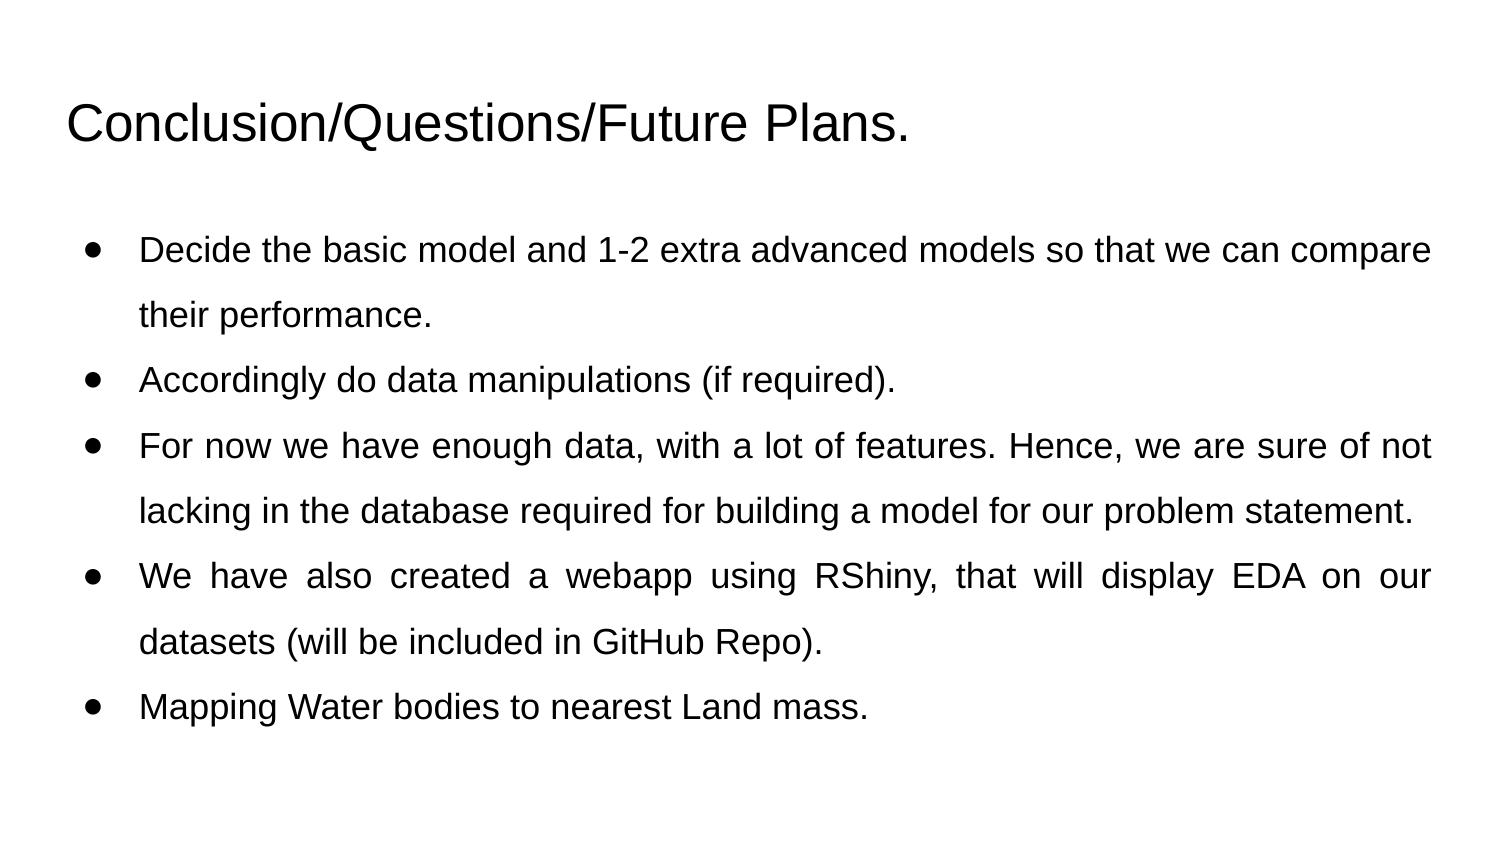

# Conclusion/Questions/Future Plans.
Decide the basic model and 1-2 extra advanced models so that we can compare their performance.
Accordingly do data manipulations (if required).
For now we have enough data, with a lot of features. Hence, we are sure of not lacking in the database required for building a model for our problem statement.
We have also created a webapp using RShiny, that will display EDA on our datasets (will be included in GitHub Repo).
Mapping Water bodies to nearest Land mass.